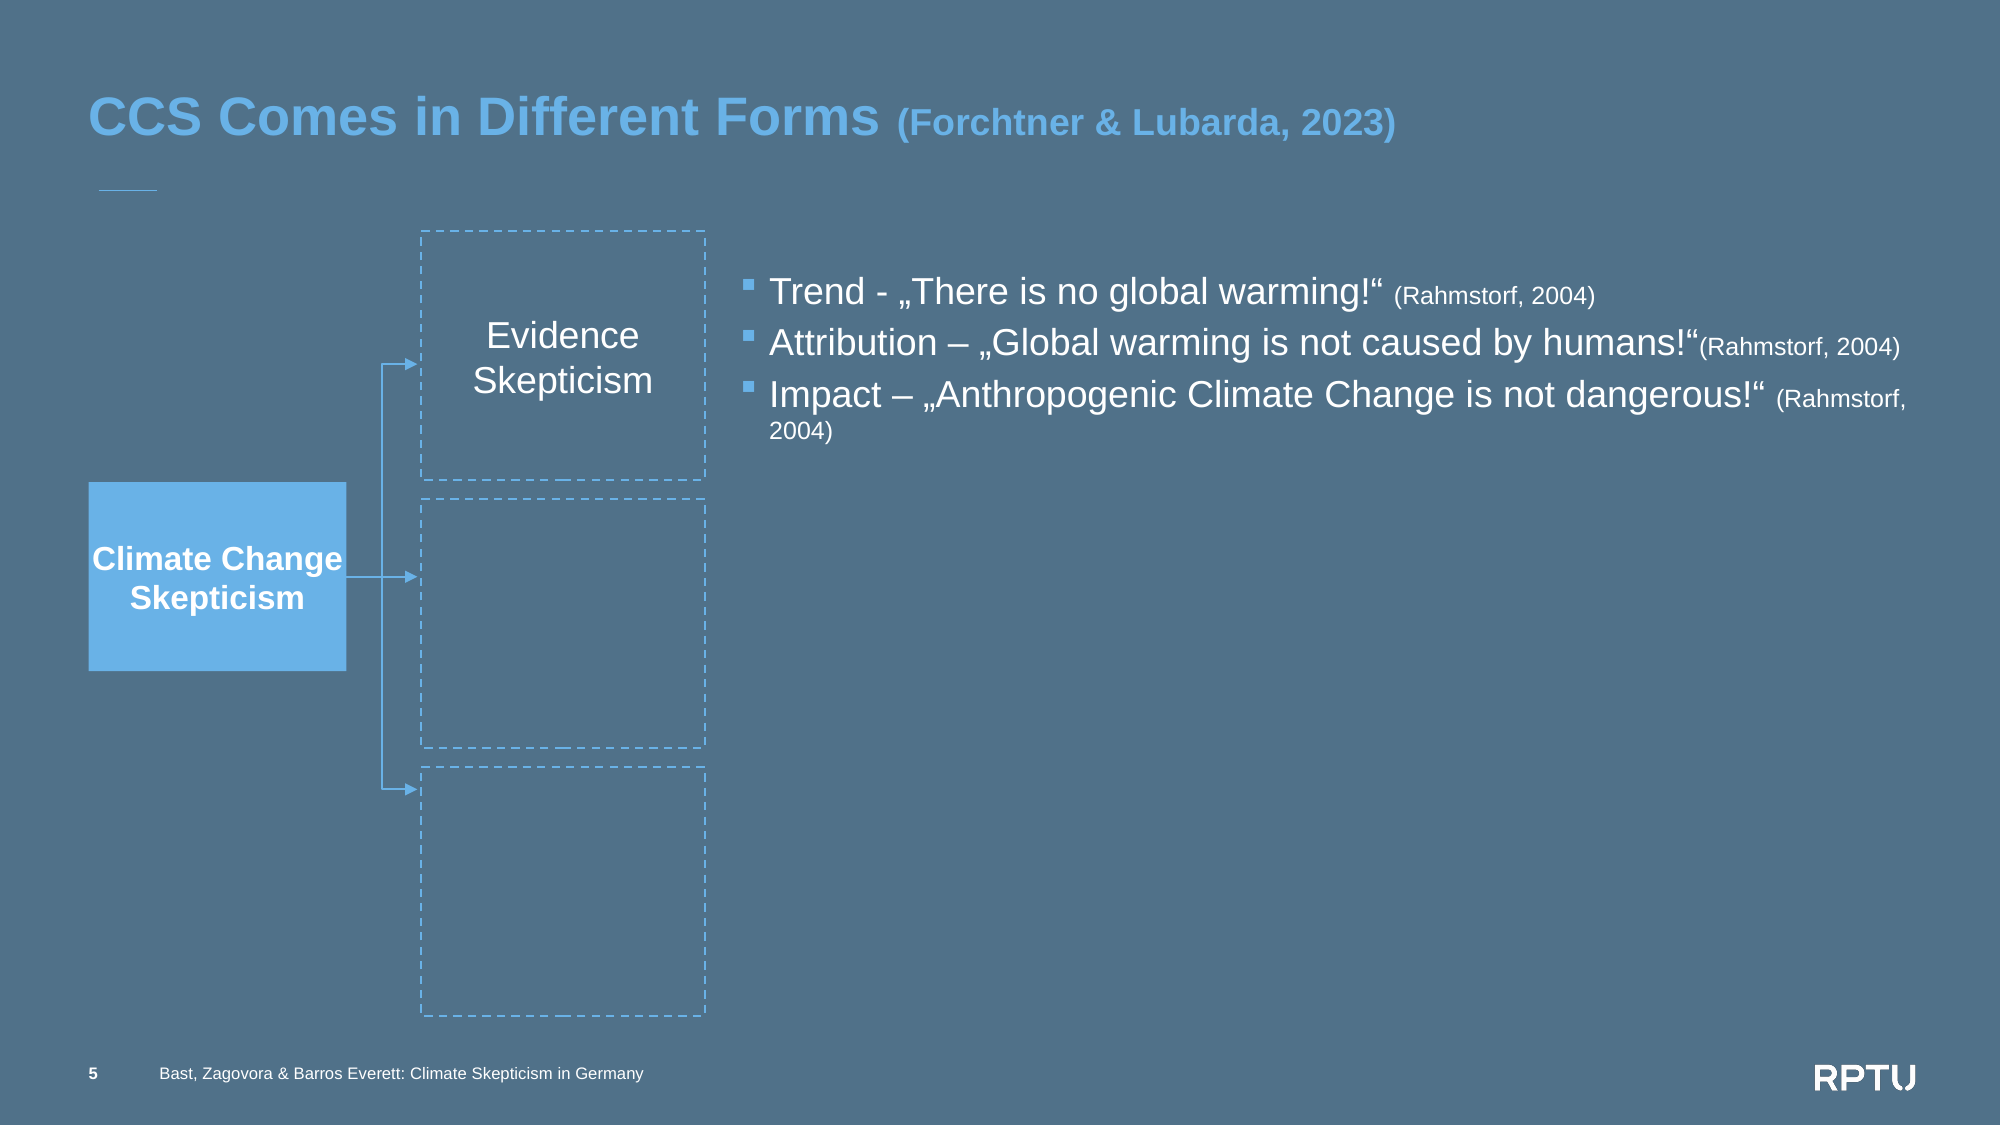

# CCS Comes in Different Forms (Forchtner & Lubarda, 2023)
Trend - „There is no global warming!“ (Rahmstorf, 2004)
Attribution – „Global warming is not caused by humans!“(Rahmstorf, 2004)
Impact – „Anthropogenic Climate Change is not dangerous!“ (Rahmstorf, 2004)
Evidence Skepticism
Beschreibung
1
Climate Change Skepticism

2
3

5
Bast, Zagovora & Barros Everett: Climate Skepticism in Germany